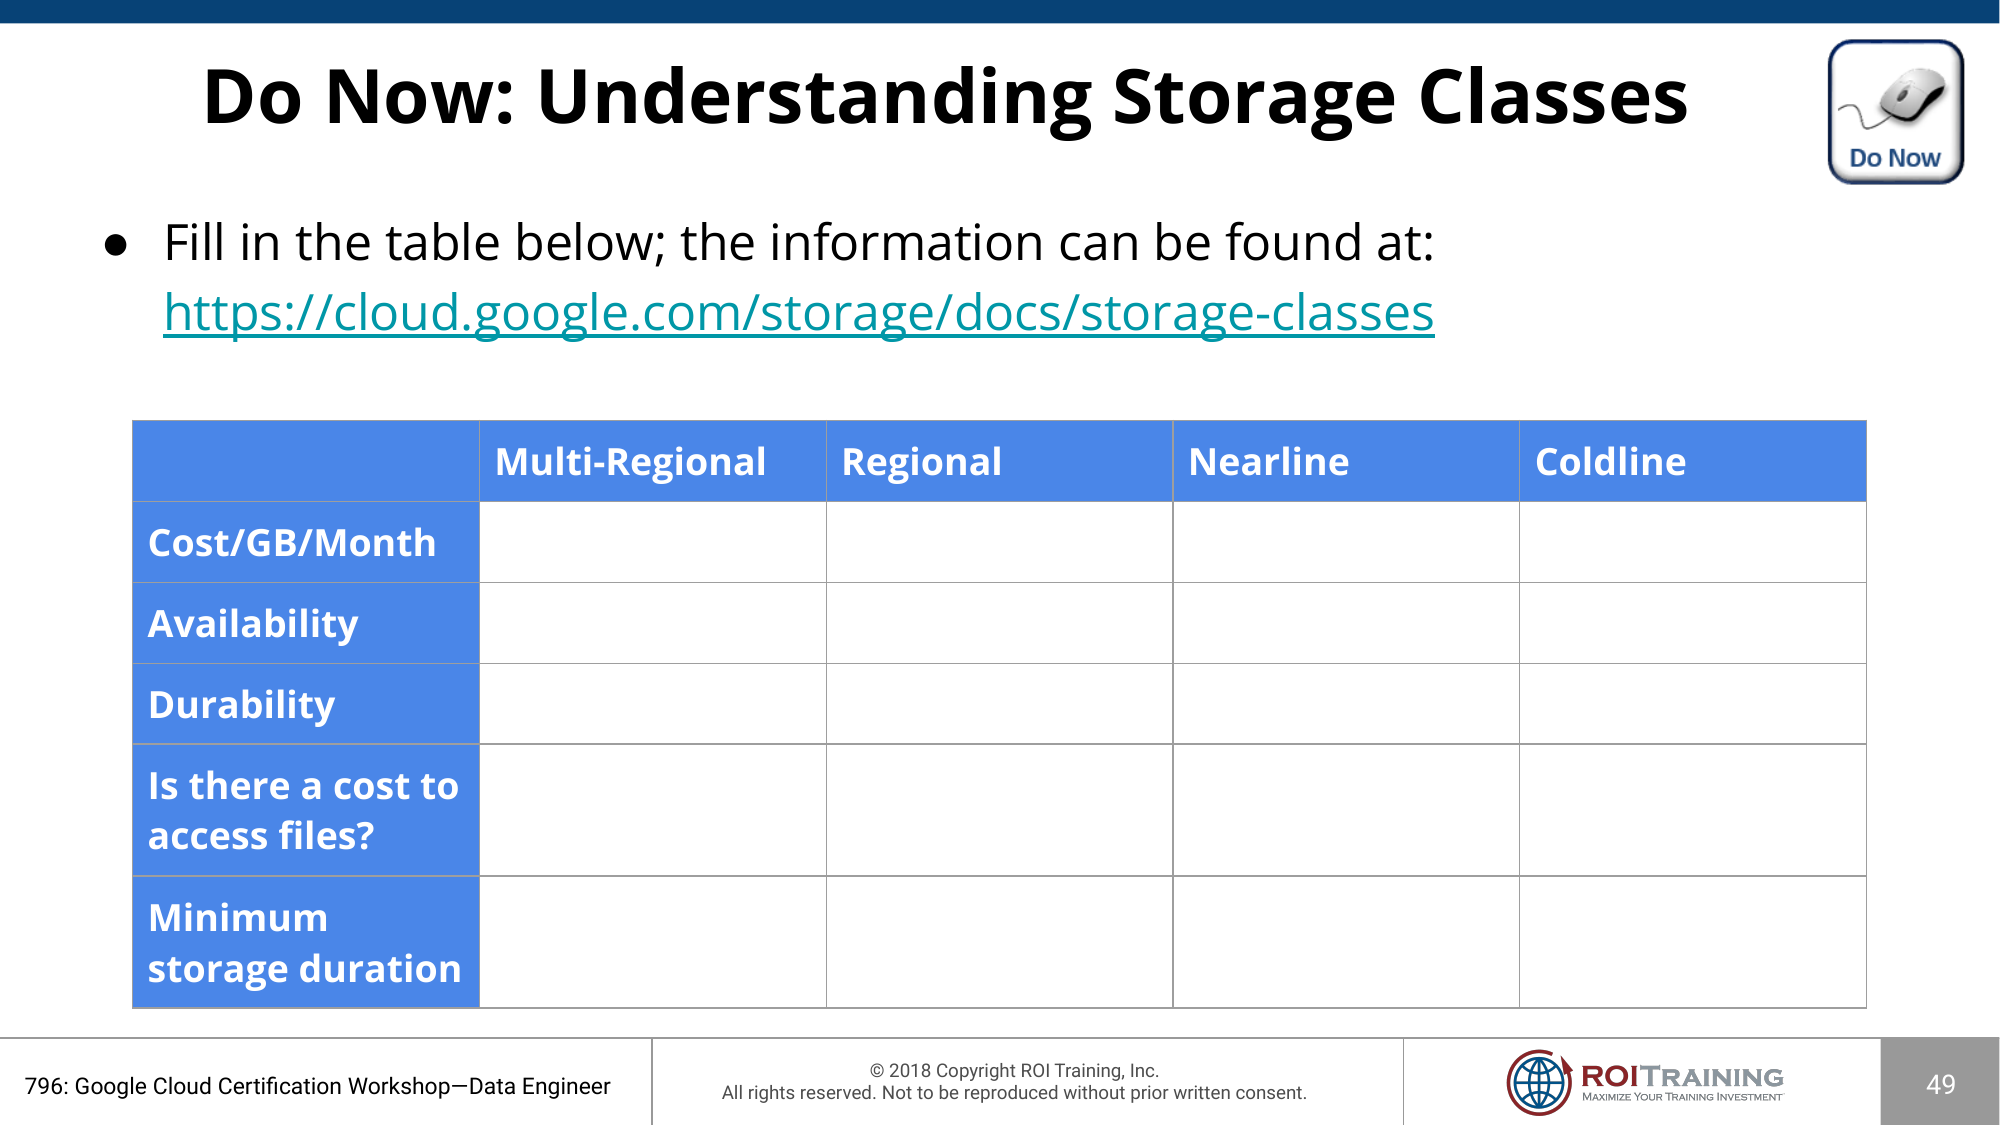

# Do Now: Understanding Storage Classes
Fill in the table below; the information can be found at: https://cloud.google.com/storage/docs/storage-classes
|  | Multi-Regional | Regional | Nearline | Coldline |
| --- | --- | --- | --- | --- |
| Cost/GB/Month |  |  |  |  |
| Availability |  |  |  |  |
| Durability |  |  |  |  |
| Is there a cost to access files? |  |  |  |  |
| Minimum storage duration |  |  |  |  |